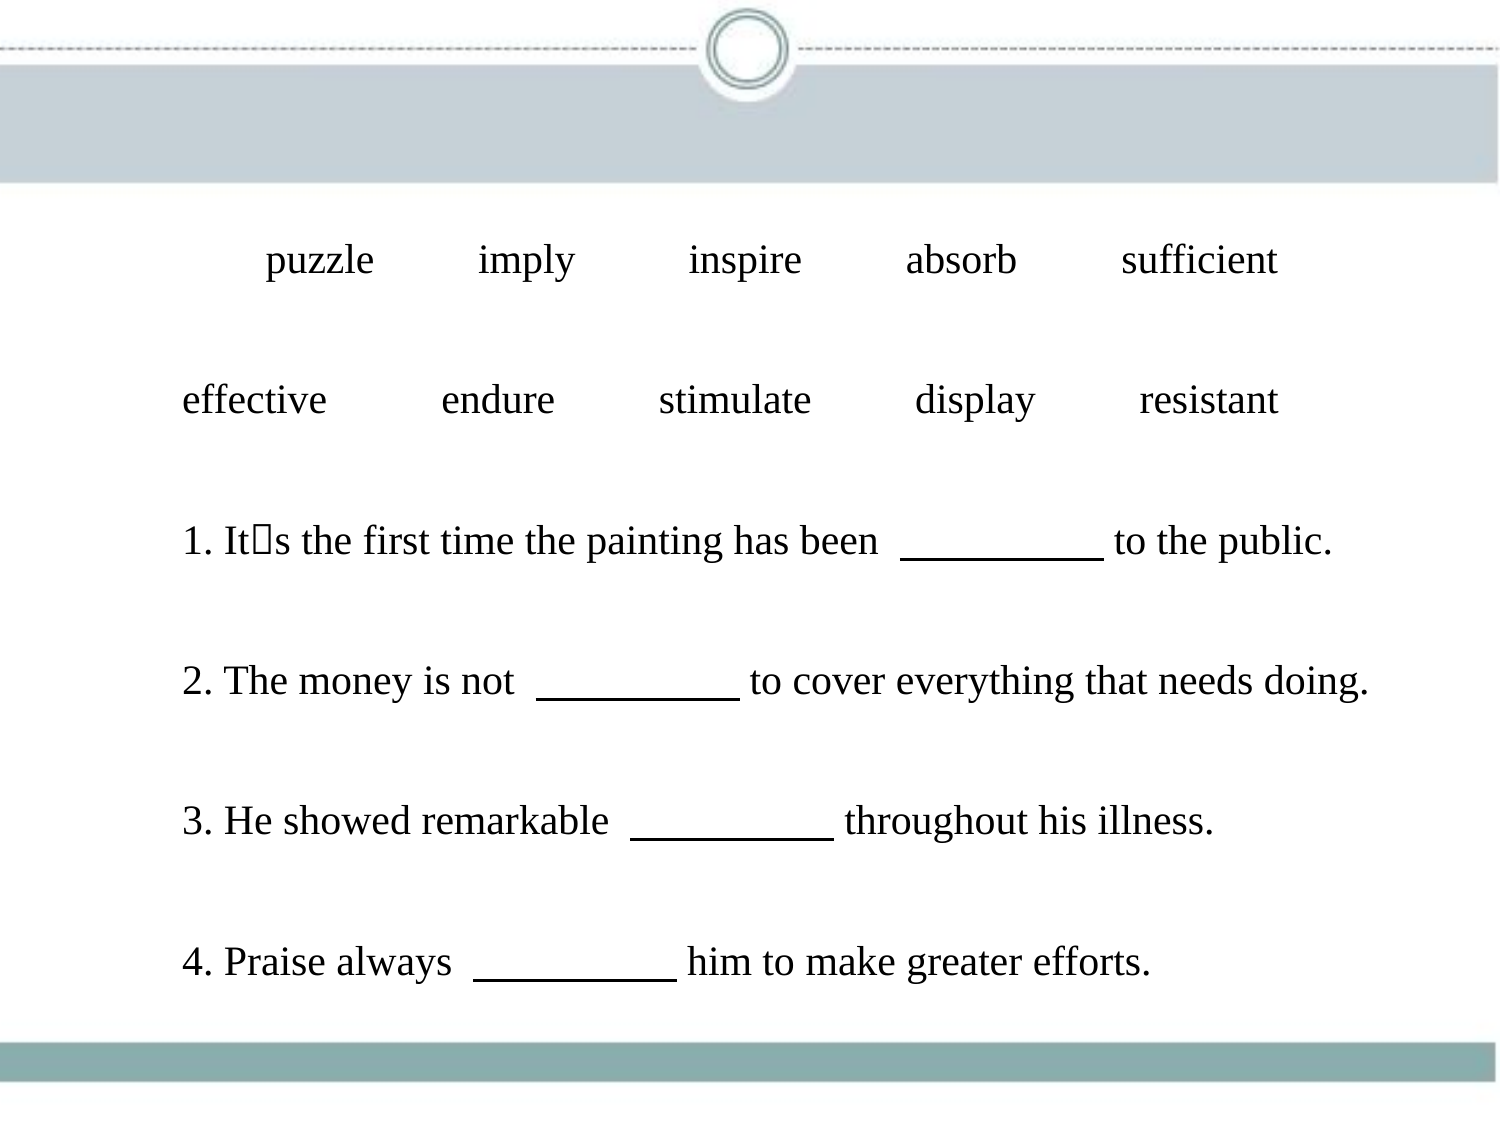

puzzle　　imply　　 inspire　　absorb　　sufficient
　　effective 　　endure　　stimulate　　display　　resistant
　　1. It􀆳s the first time the painting has been 　　　　    to the public.
　　2. The money is not 　　　　    to cover everything that needs doing.
　　3. He showed remarkable 　　　　    throughout his illness.
　　4. Praise always 　　　　    him to make greater efforts.